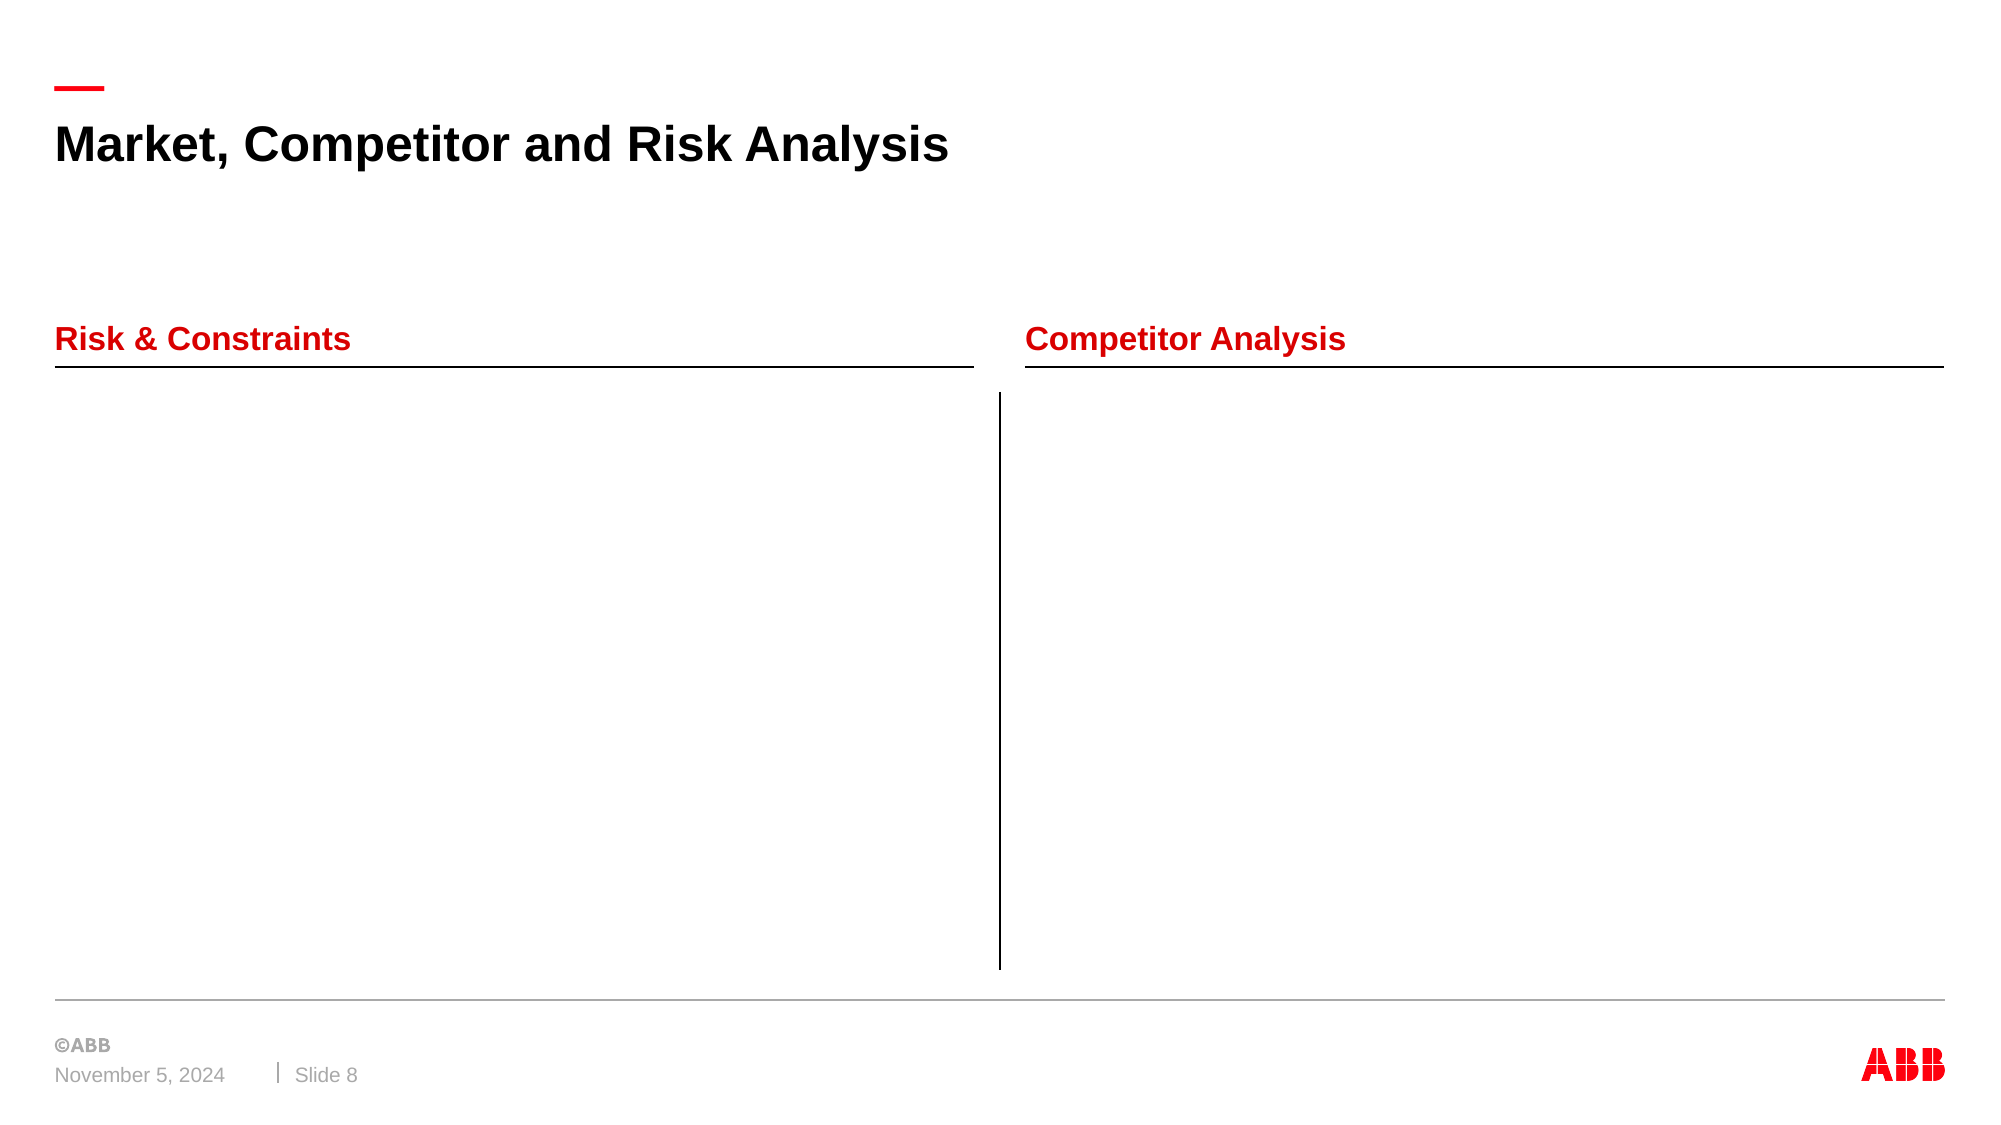

# Market, Competitor and Risk Analysis

Risk & Constraints
Competitor Analysis

Slide 8
November 5, 2024